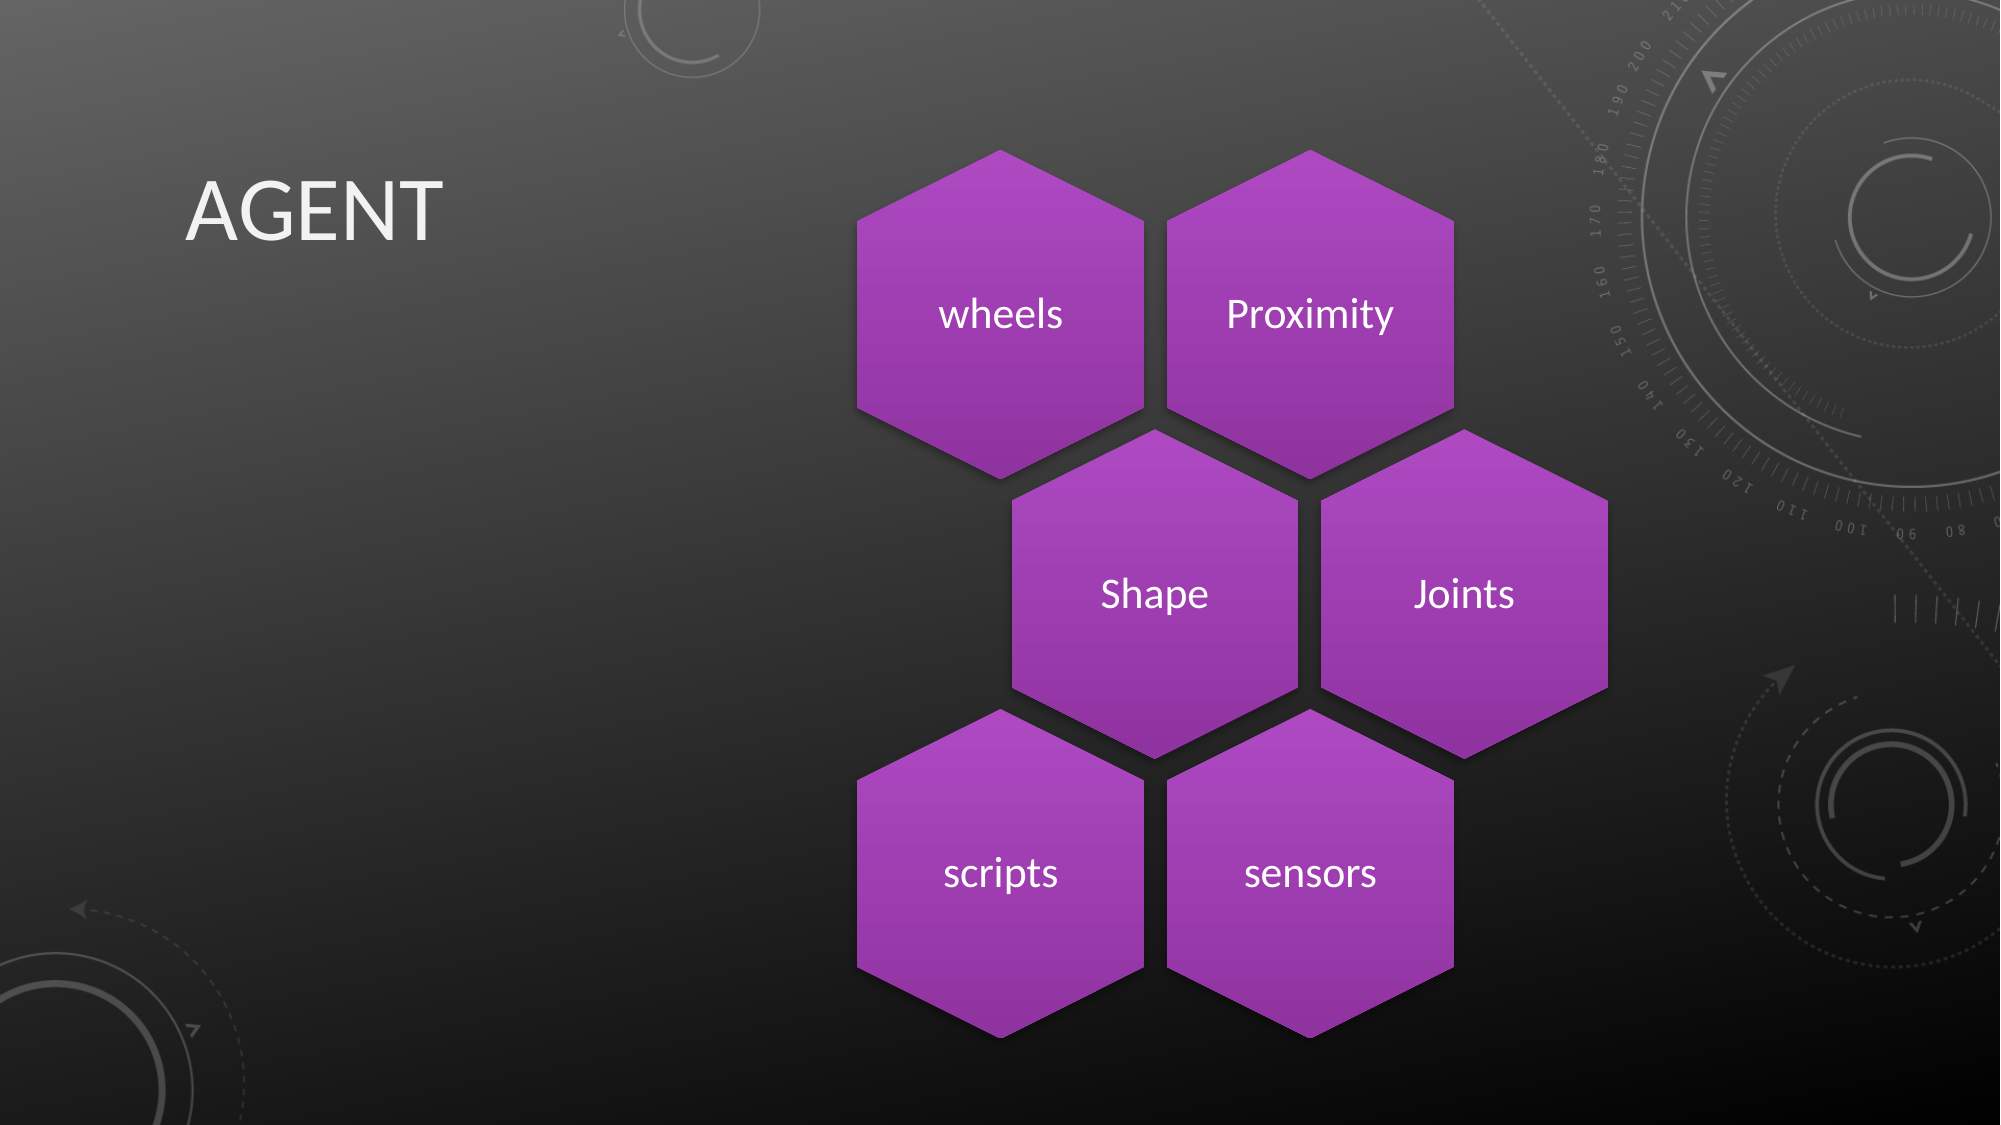

agent
Proximity
wheels
Shape
Joints
sensors
scripts